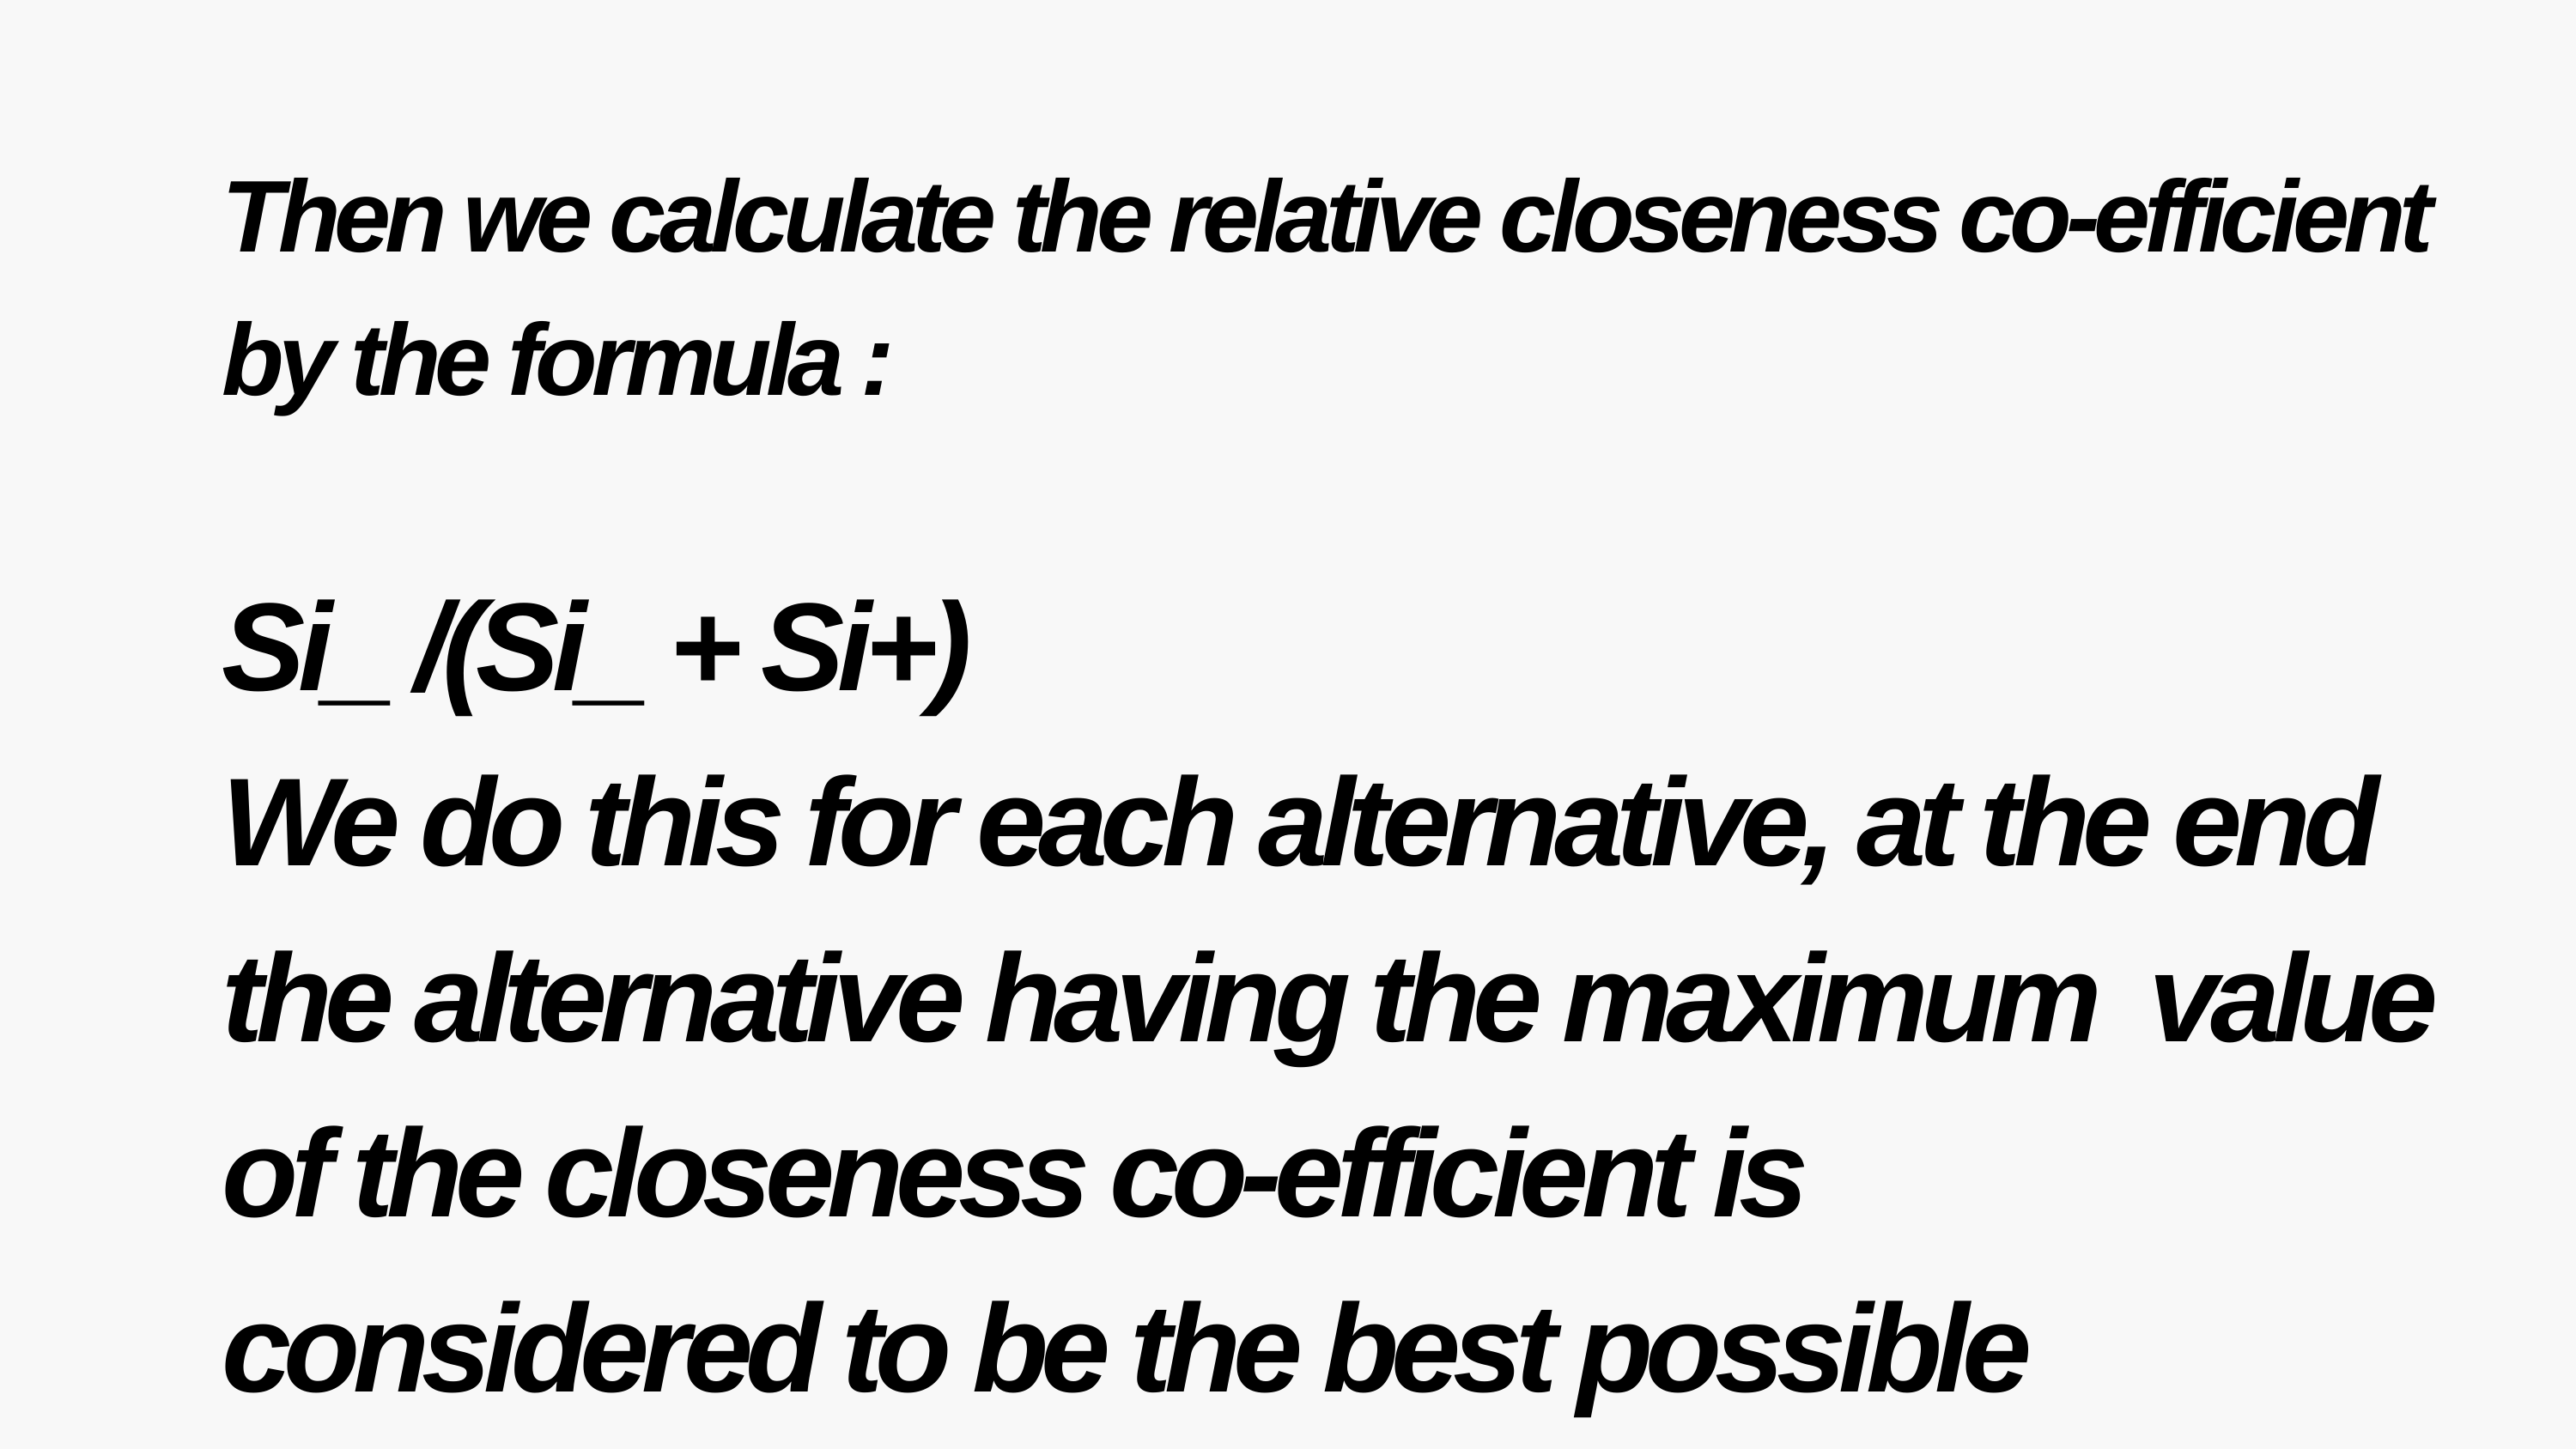

Then we calculate the relative closeness co-efficient by the formula :

Si_ /(Si_ + Si+)
We do this for each alternative, at the end the alternative having the maximum  value of the closeness co-efficient is
considered to be the best possible outcome.